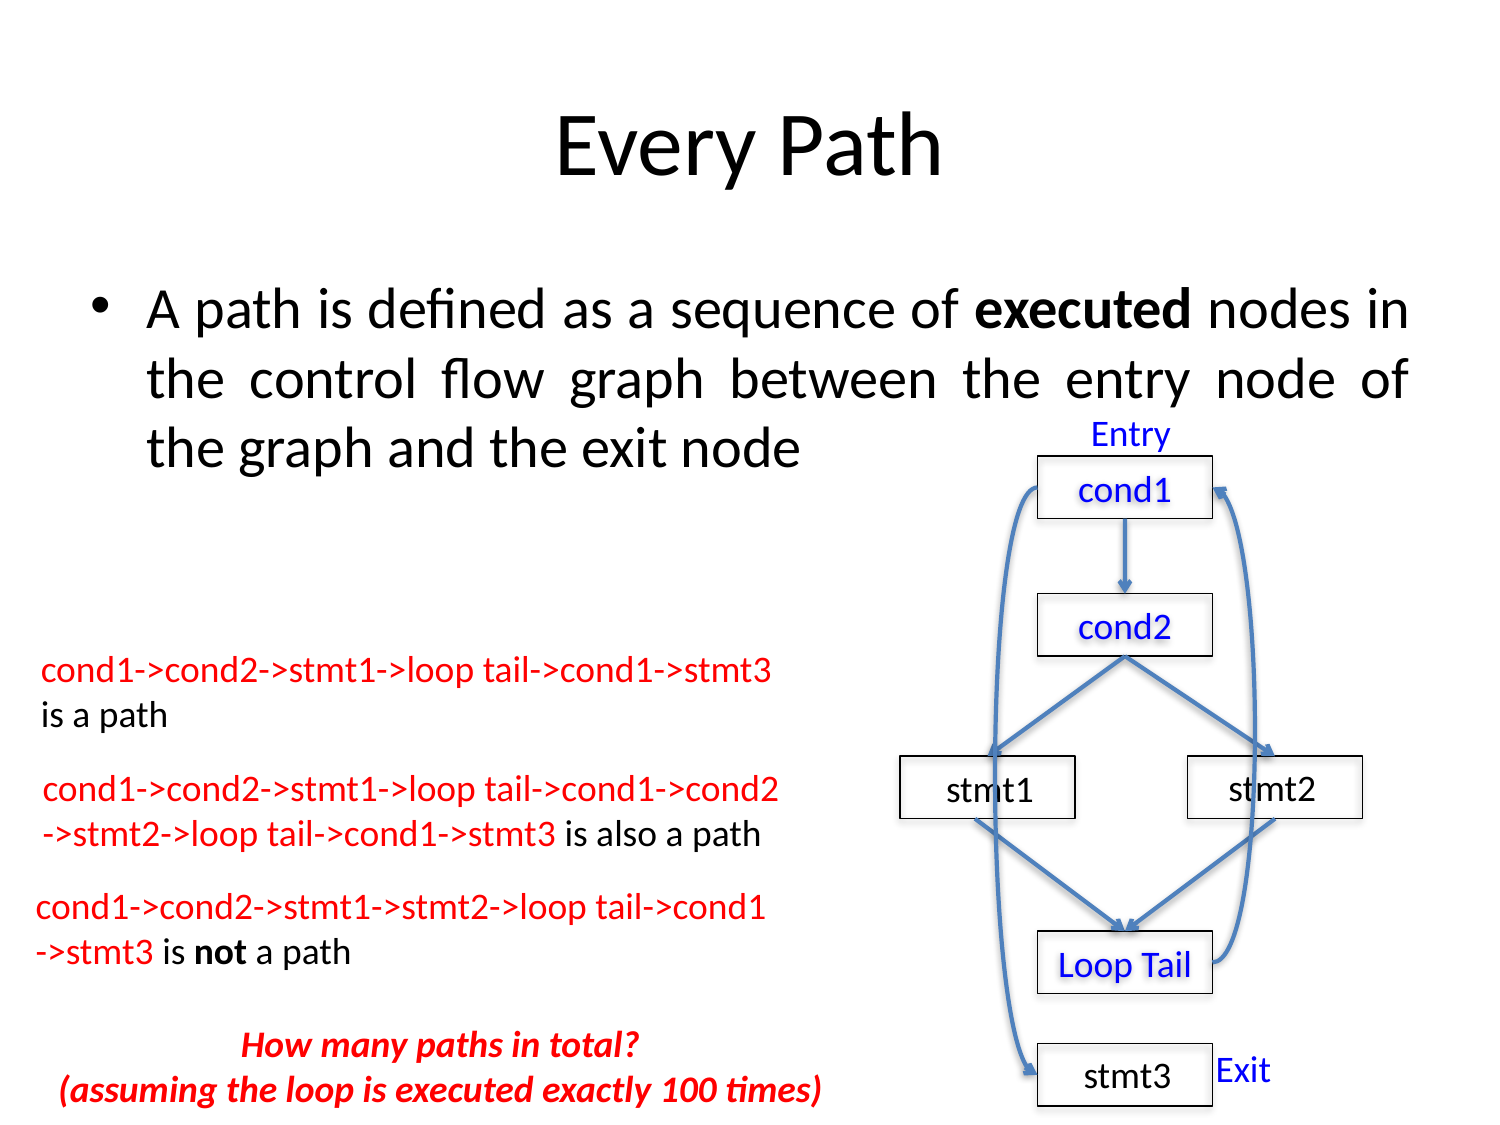

# Every Path
A path is defined as a sequence of executed nodes in the control flow graph between the entry node of the graph and the exit node

Entry
cond1
cond2
cond1->cond2->stmt1->loop tail->cond1->stmt3
is a path

stmt2
cond1->cond2->stmt1->loop tail->cond1->cond2
->stmt2->loop tail->cond1->stmt3 is also a path
stmt1
cond1->cond2->stmt1->stmt2->loop tail->cond1
->stmt3 is not a path
Loop Tail
How many paths in total?
(assuming the loop is executed exactly 100 times)
Exit

stmt3